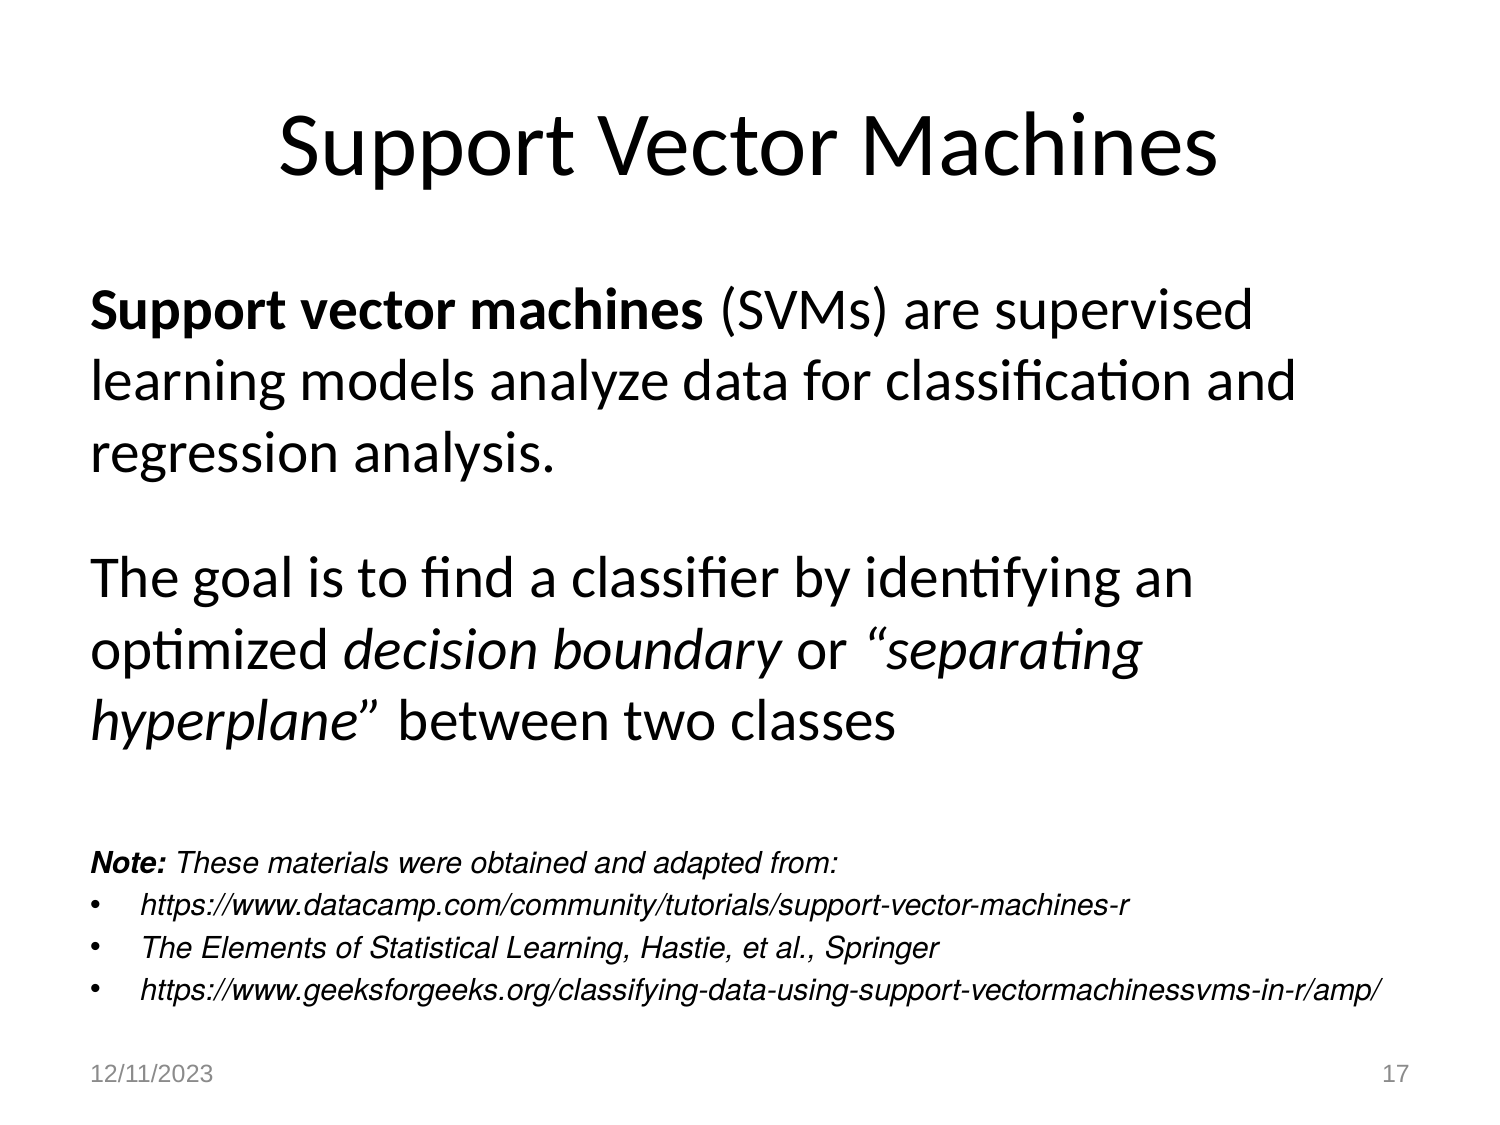

# Support Vector Machines
Support vector machines (SVMs) are supervised learning models analyze data for classification and regression analysis.

The goal is to find a classifier by identifying an optimized decision boundary or “separating hyperplane” between two classes

Note: These materials were obtained and adapted from:
https://www.datacamp.com/community/tutorials/support-vector-machines-r
The Elements of Statistical Learning, Hastie, et al., Springer
https://www.geeksforgeeks.org/classifying-data-using-support-vectormachinessvms-in-r/amp/
12/11/2023
17